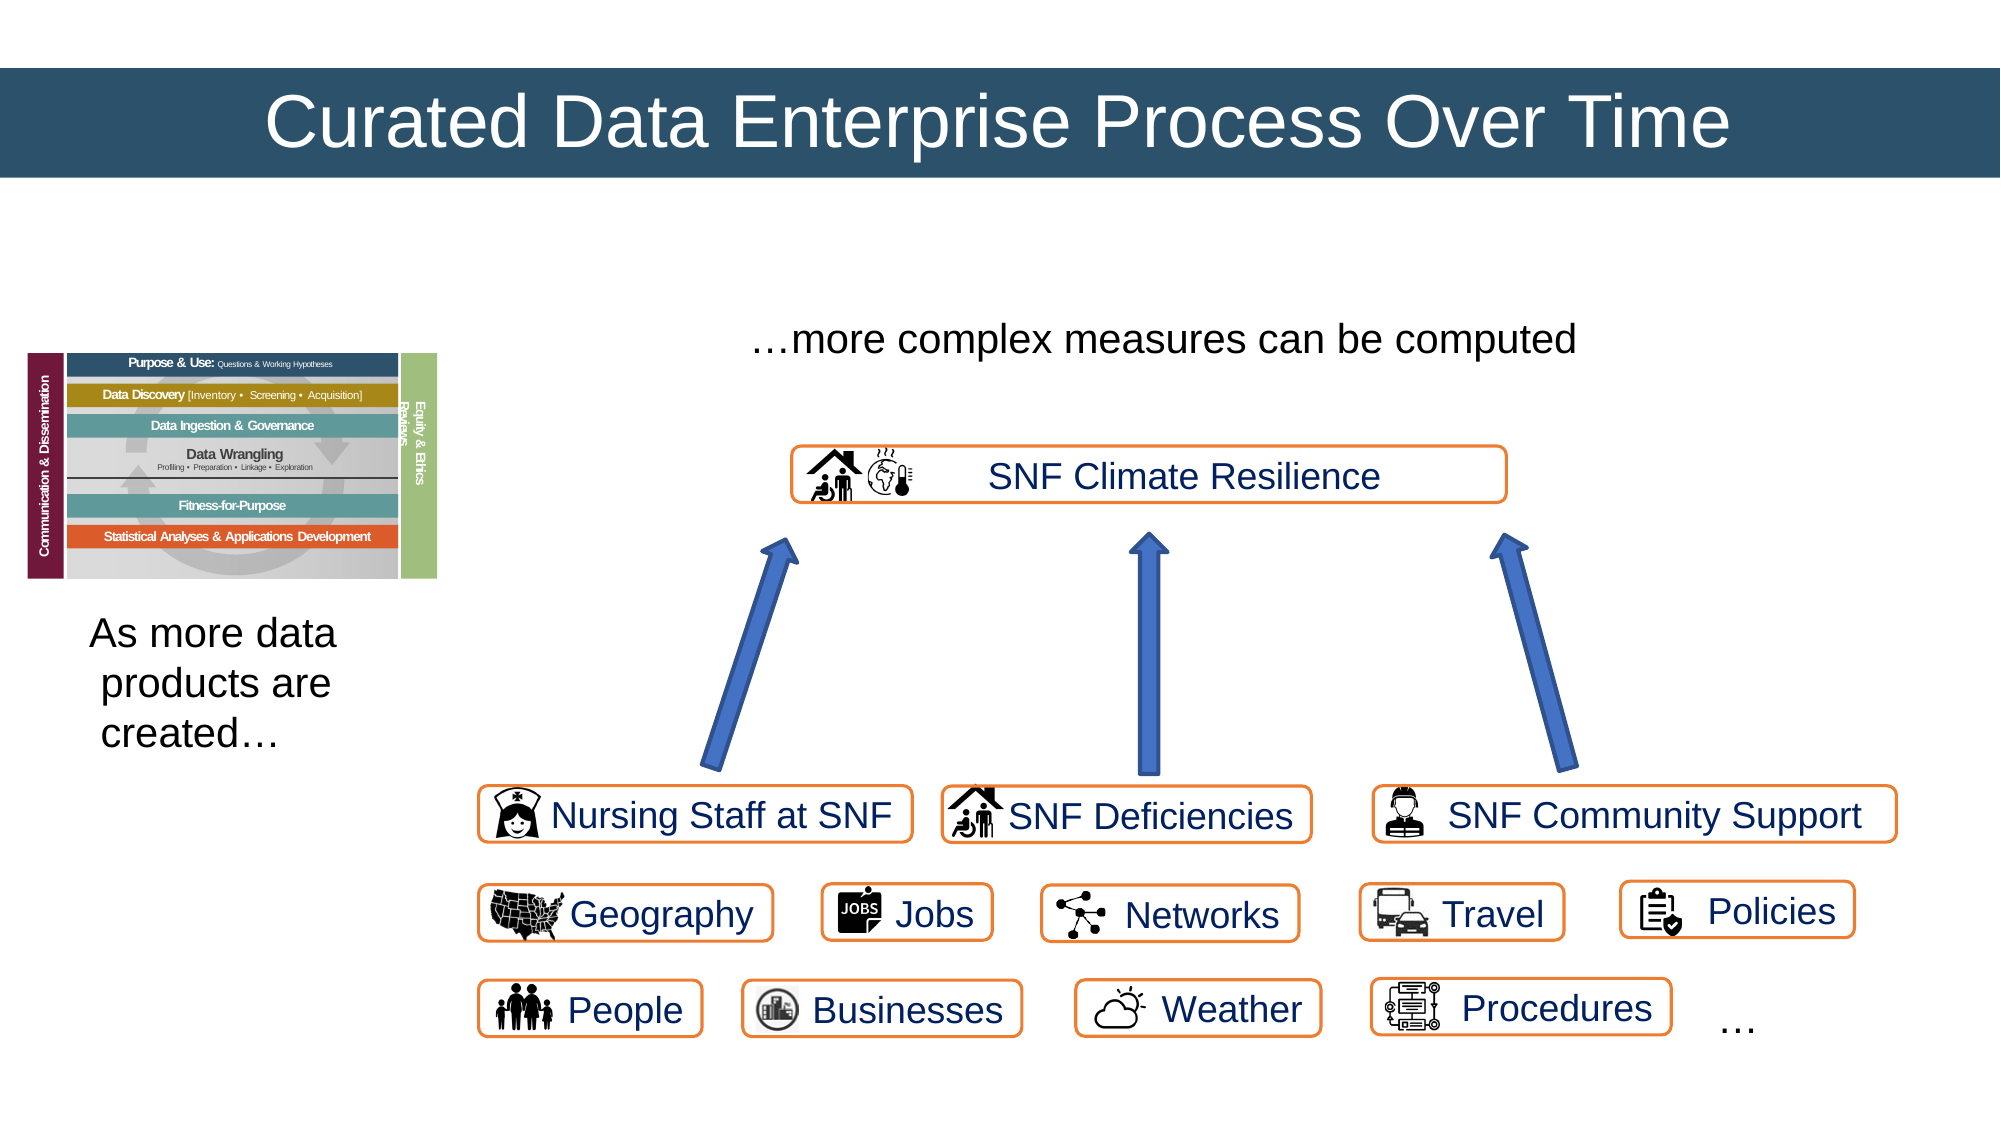

# Curated Data Enterprise Process Over Time
…more complex measures can be computed
Purpose & Use: Questions & Working Hypotheses

Communication & Dissemination

Data Discovery [Inventory • Screening • Acquisition]
Data Ingestion & Governance
Equity & Ethics Reviews

Data Wrangling
Profiling • Preparation • Linkage • Exploration

SNF Climate Resilience

Fitness-for-Purpose
Statistical Analyses & Applications Development

As more data  products are  created…

Nursing Staff at SNF
SNF Community Support
SNF Deficiencies

Policies

Jobs
Travel
Geography
Networks

Procedures
Weather
People
Businesses

…